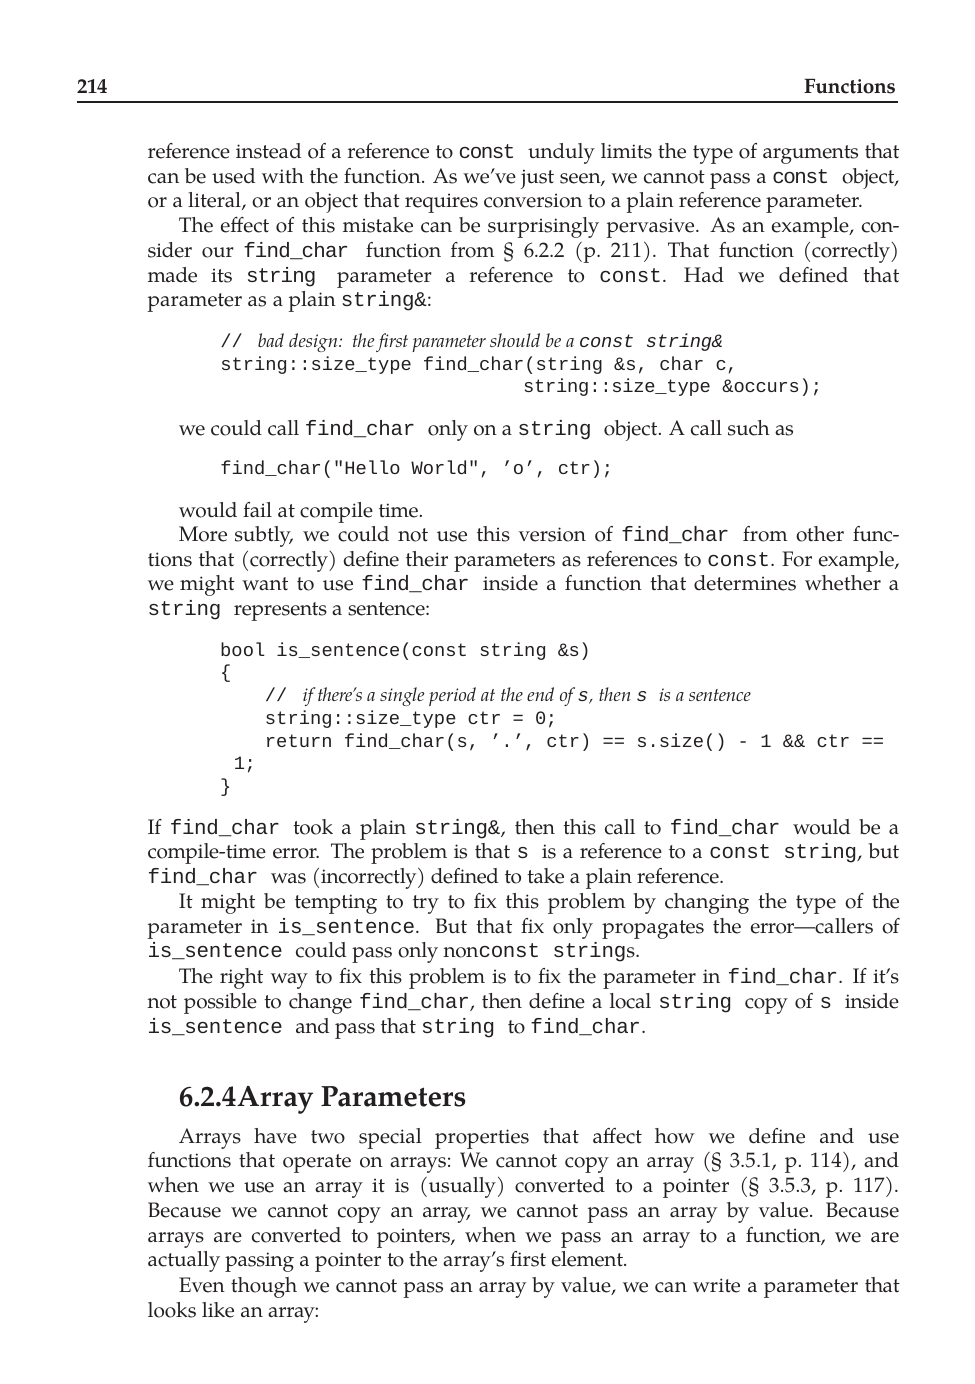

214
Functions

reference instead of a reference to const unduly limits the type of arguments that can be used with the function. As we’ve just seen, we cannot pass a const object, or a literal, or an object that requires conversion to a plain reference parameter.
The effect of this mistake can be surprisingly pervasive. As an example, con- sider our find_char function from § 6.2.2 (p. 211). That function (correctly) made its string parameter a reference to const. Had we defined that parameter as a plain string&:
// bad design: the first parameter should be a const string&
string::size_type find_char(string &s, char c,
string::size_type &occurs);

we could call find_char only on a string object. A call such as
find_char("Hello World", ’o’, ctr);

would fail at compile time.
More subtly, we could not use this version of find_char from other func- tions that (correctly) define their parameters as references to const. For example, we might want to use find_char inside a function that determines whether a string represents a sentence:
bool is_sentence(const string &s)
{
// if there’s a single period at the end of s, then s is a sentence
string::size_type ctr = 0;
return find_char(s, ’.’, ctr) == s.size() - 1 && ctr == 1;
}

If find_char took a plain string&, then this call to find_char would be a compile-time error. The problem is that s is a reference to a const string, but find_char was (incorrectly) defined to take a plain reference.
It might be tempting to try to fix this problem by changing the type of the parameter in is_sentence. But that fix only propagates the error—callers of is_sentence could pass only nonconst strings.
The right way to fix this problem is to fix the parameter in find_char. If it’s not possible to change find_char, then define a local string copy of s inside is_sentence and pass that string to find_char.

6.2.4	Array Parameters
Arrays have two special properties that affect how we define and use functions that operate on arrays: We cannot copy an array (§ 3.5.1, p. 114), and when we use an array it is (usually) converted to a pointer (§ 3.5.3, p. 117). Because we cannot copy an array, we cannot pass an array by value. Because arrays are converted to pointers, when we pass an array to a function, we are actually passing a pointer to the array’s first element.
Even though we cannot pass an array by value, we can write a parameter that looks like an array: